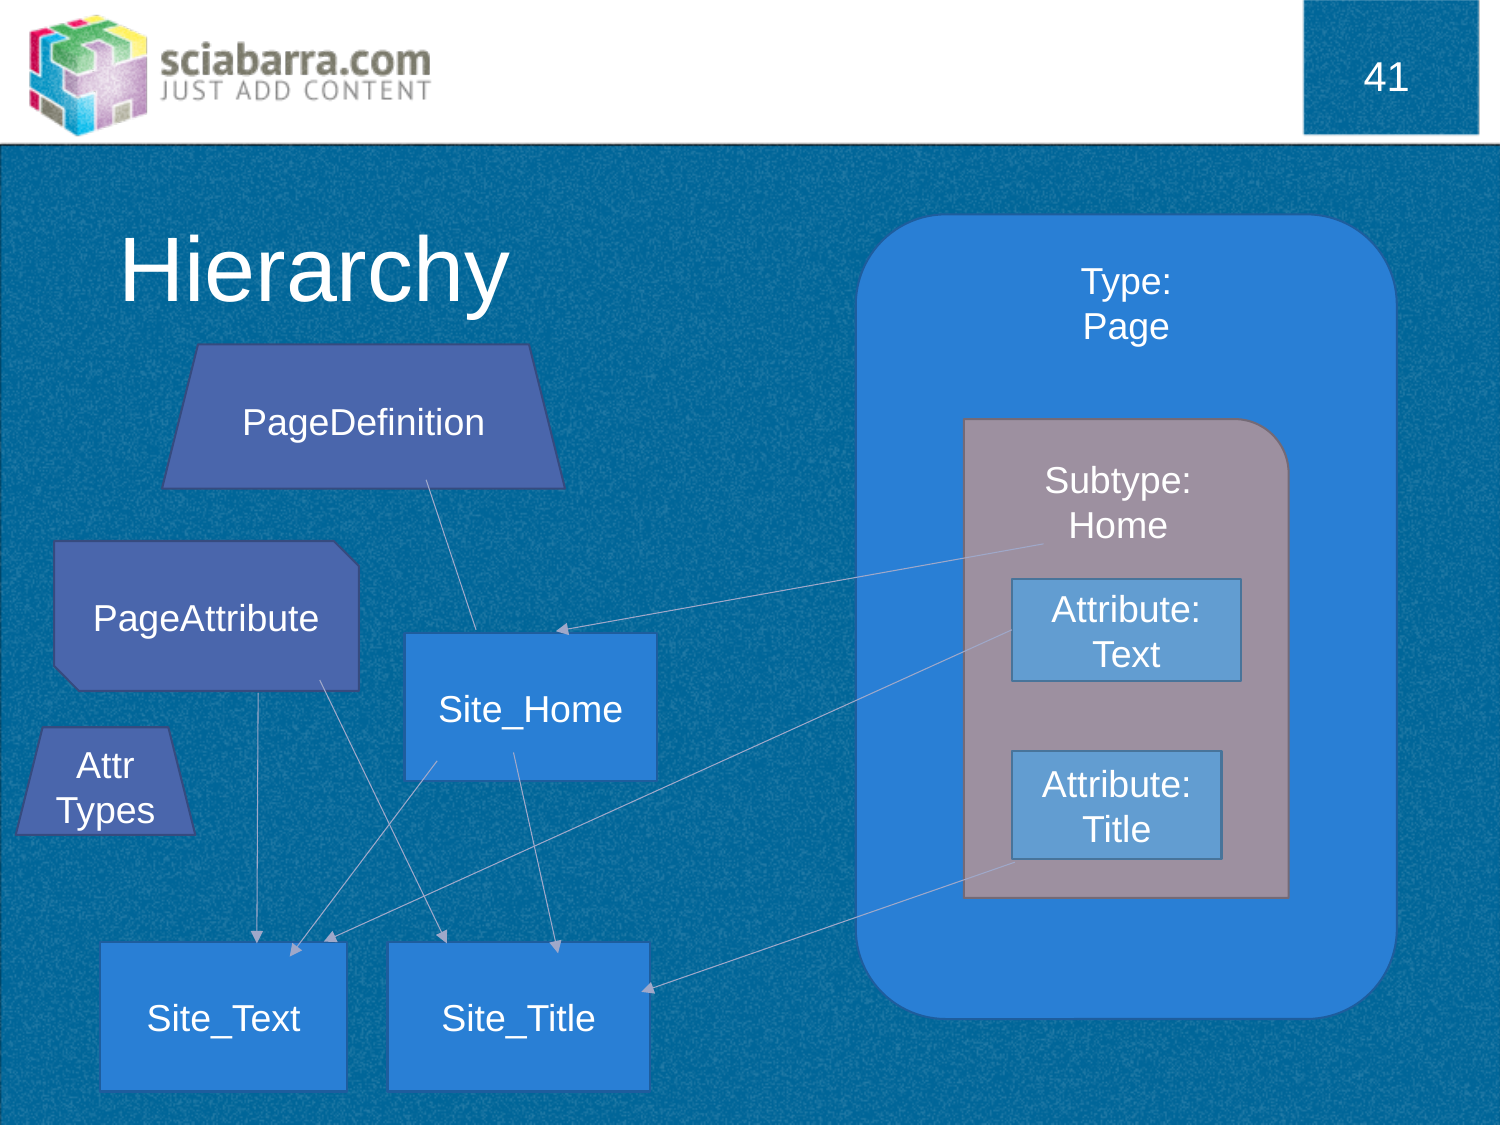

41
# Hierarchy

Type:
Page

PageDefinition
Subtype:
Home

PageAttribute
Attribute:
Text
Site_Home
Attr
Types
Attribute:
Title
Site_Text
Site_Title